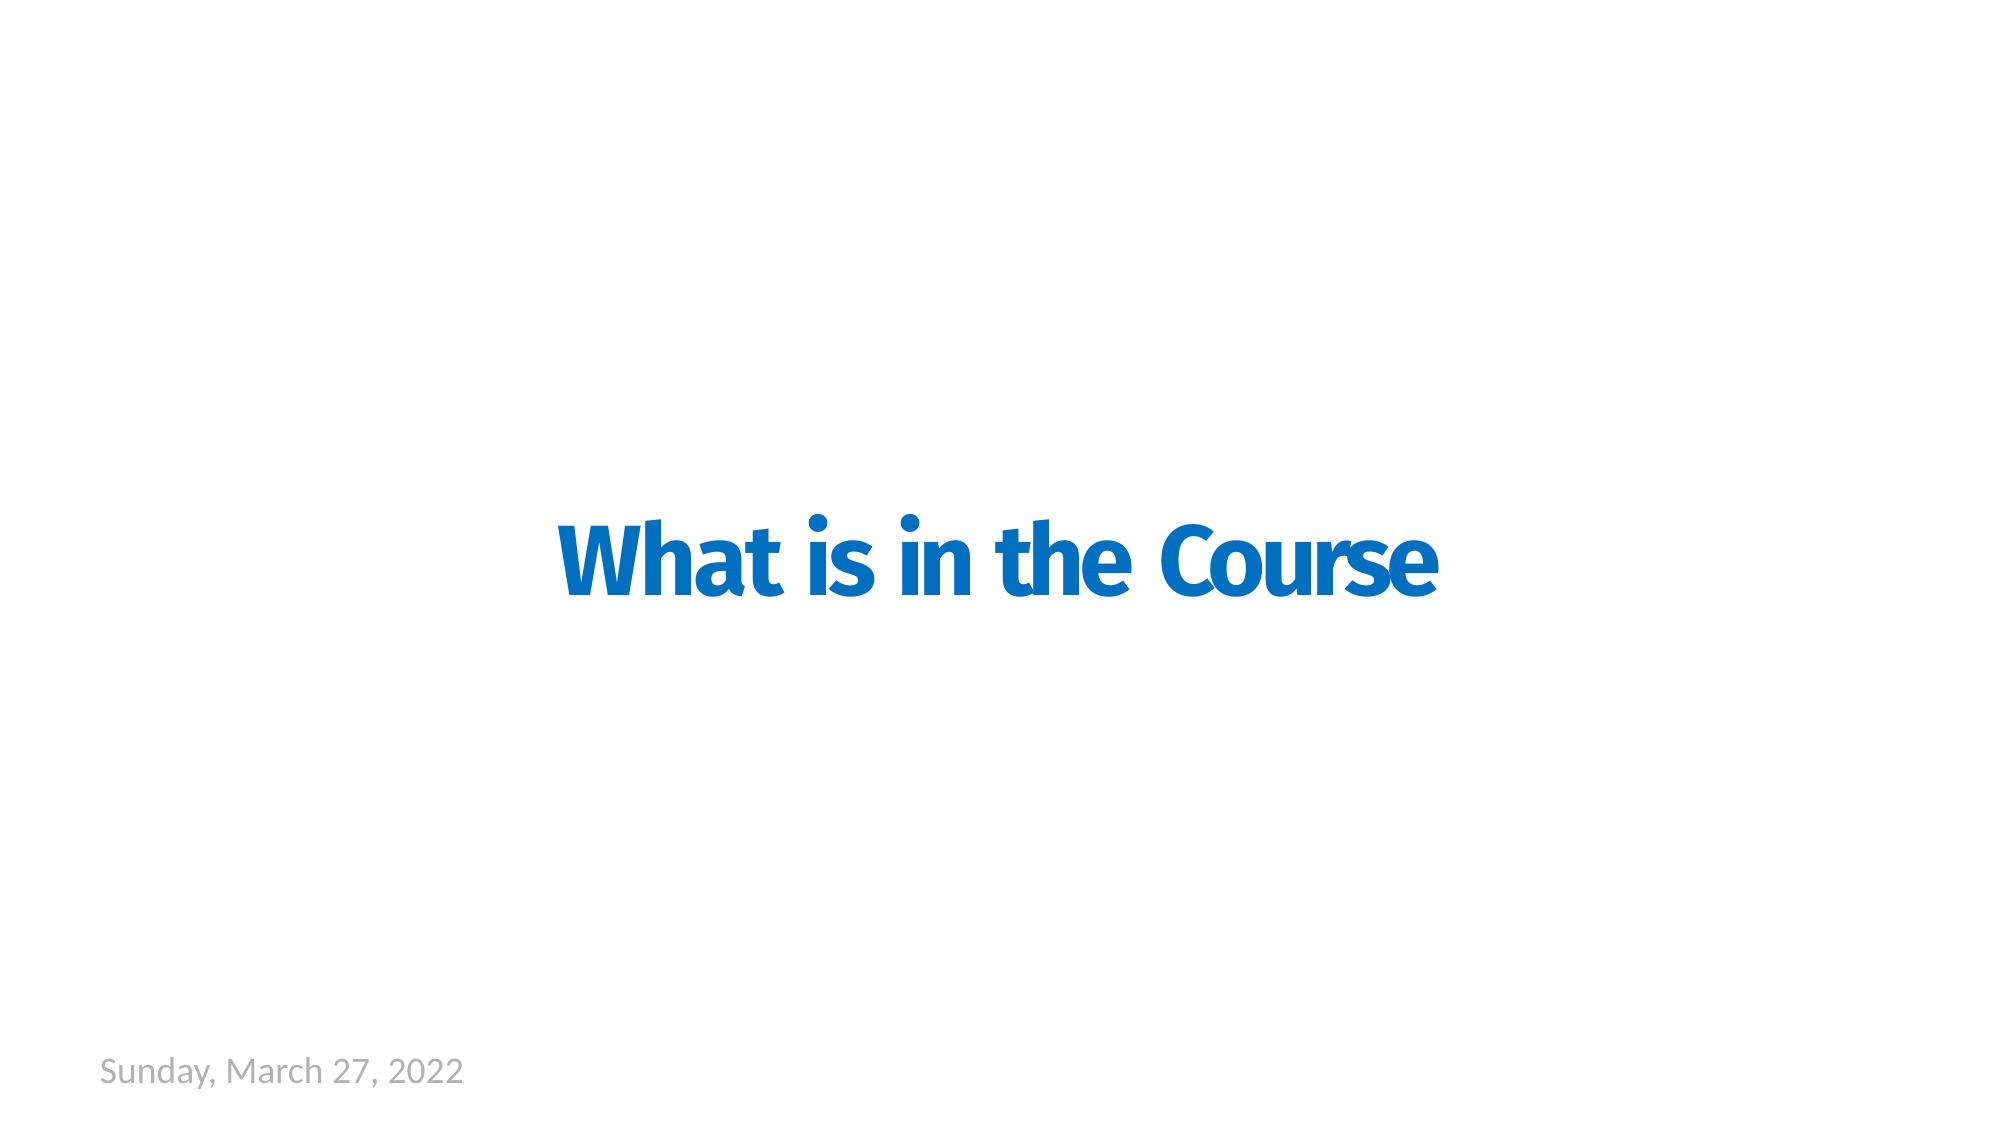

# What is in the Course
Sunday, March 27, 2022
37